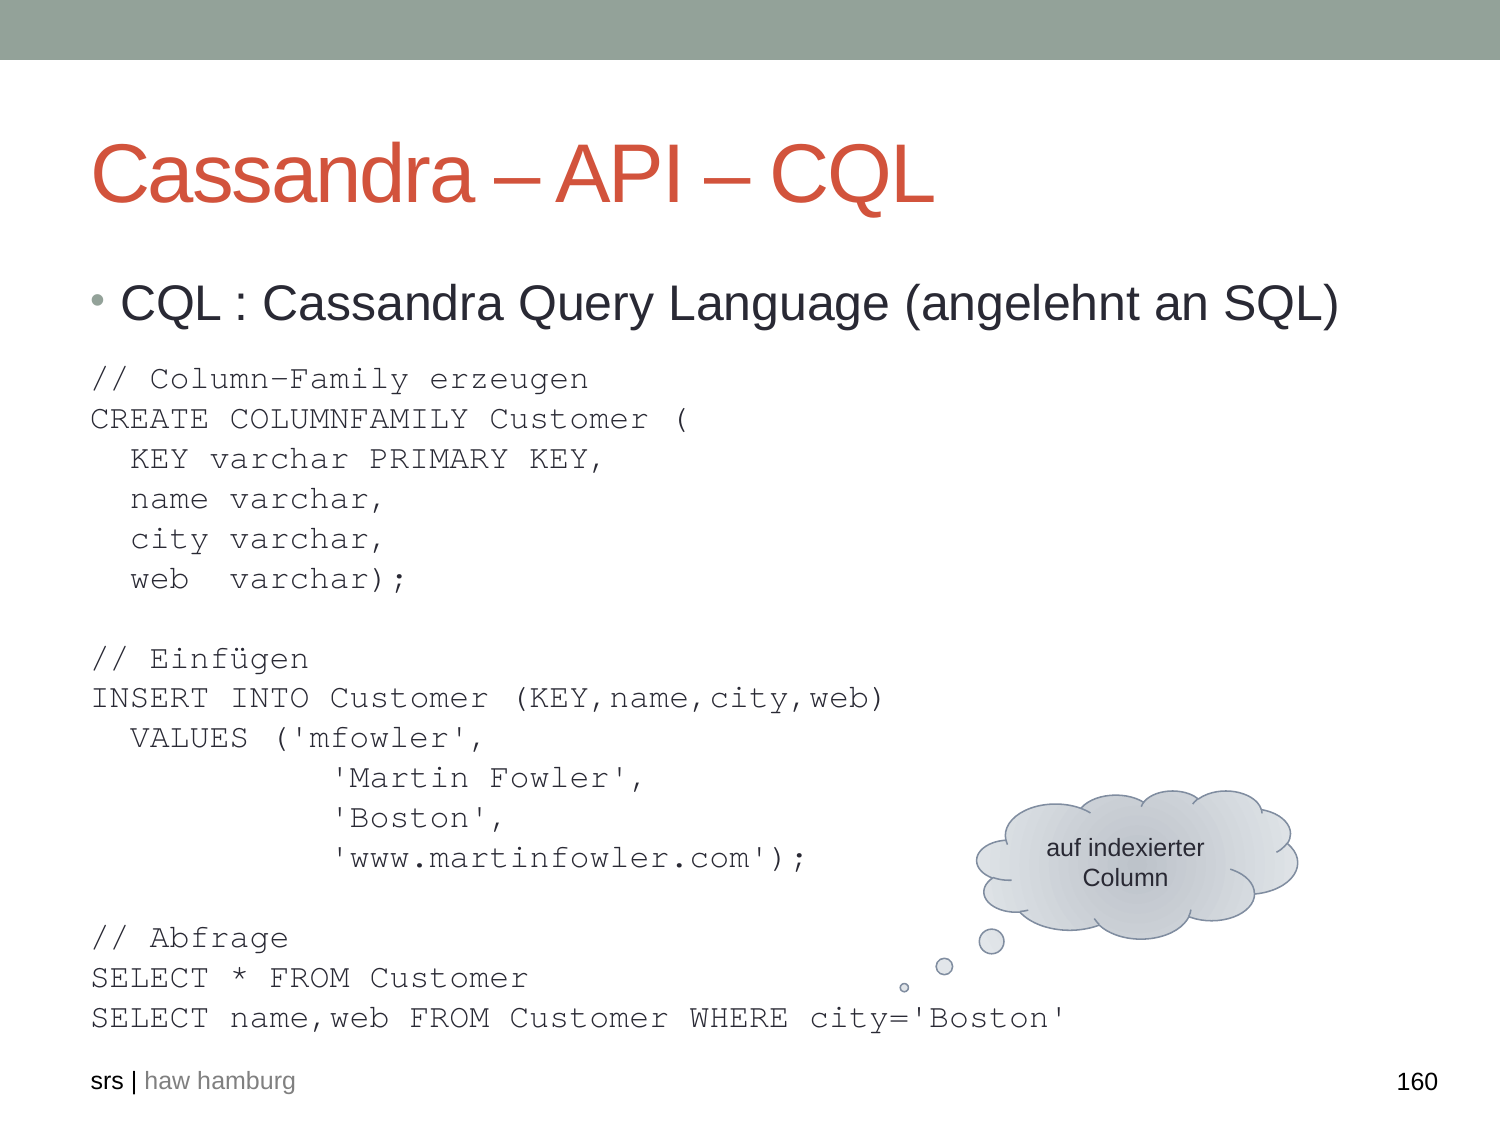

# Cassandra – API – CQL
CQL : Cassandra Query Language (angelehnt an SQL)
// Column-Family erzeugen
CREATE COLUMNFAMILY Customer (
  KEY varchar PRIMARY KEY,
  name varchar,
  city varchar,
  web  varchar);

// Einfügen
INSERT INTO Customer (KEY,name,city,web)
  VALUES ('mfowler',
            'Martin Fowler',
            'Boston',
            'www.martinfowler.com');

// Abfrage
SELECT * FROM Customer
SELECT name,web FROM Customer WHERE city='Boston'
auf indexierter Column